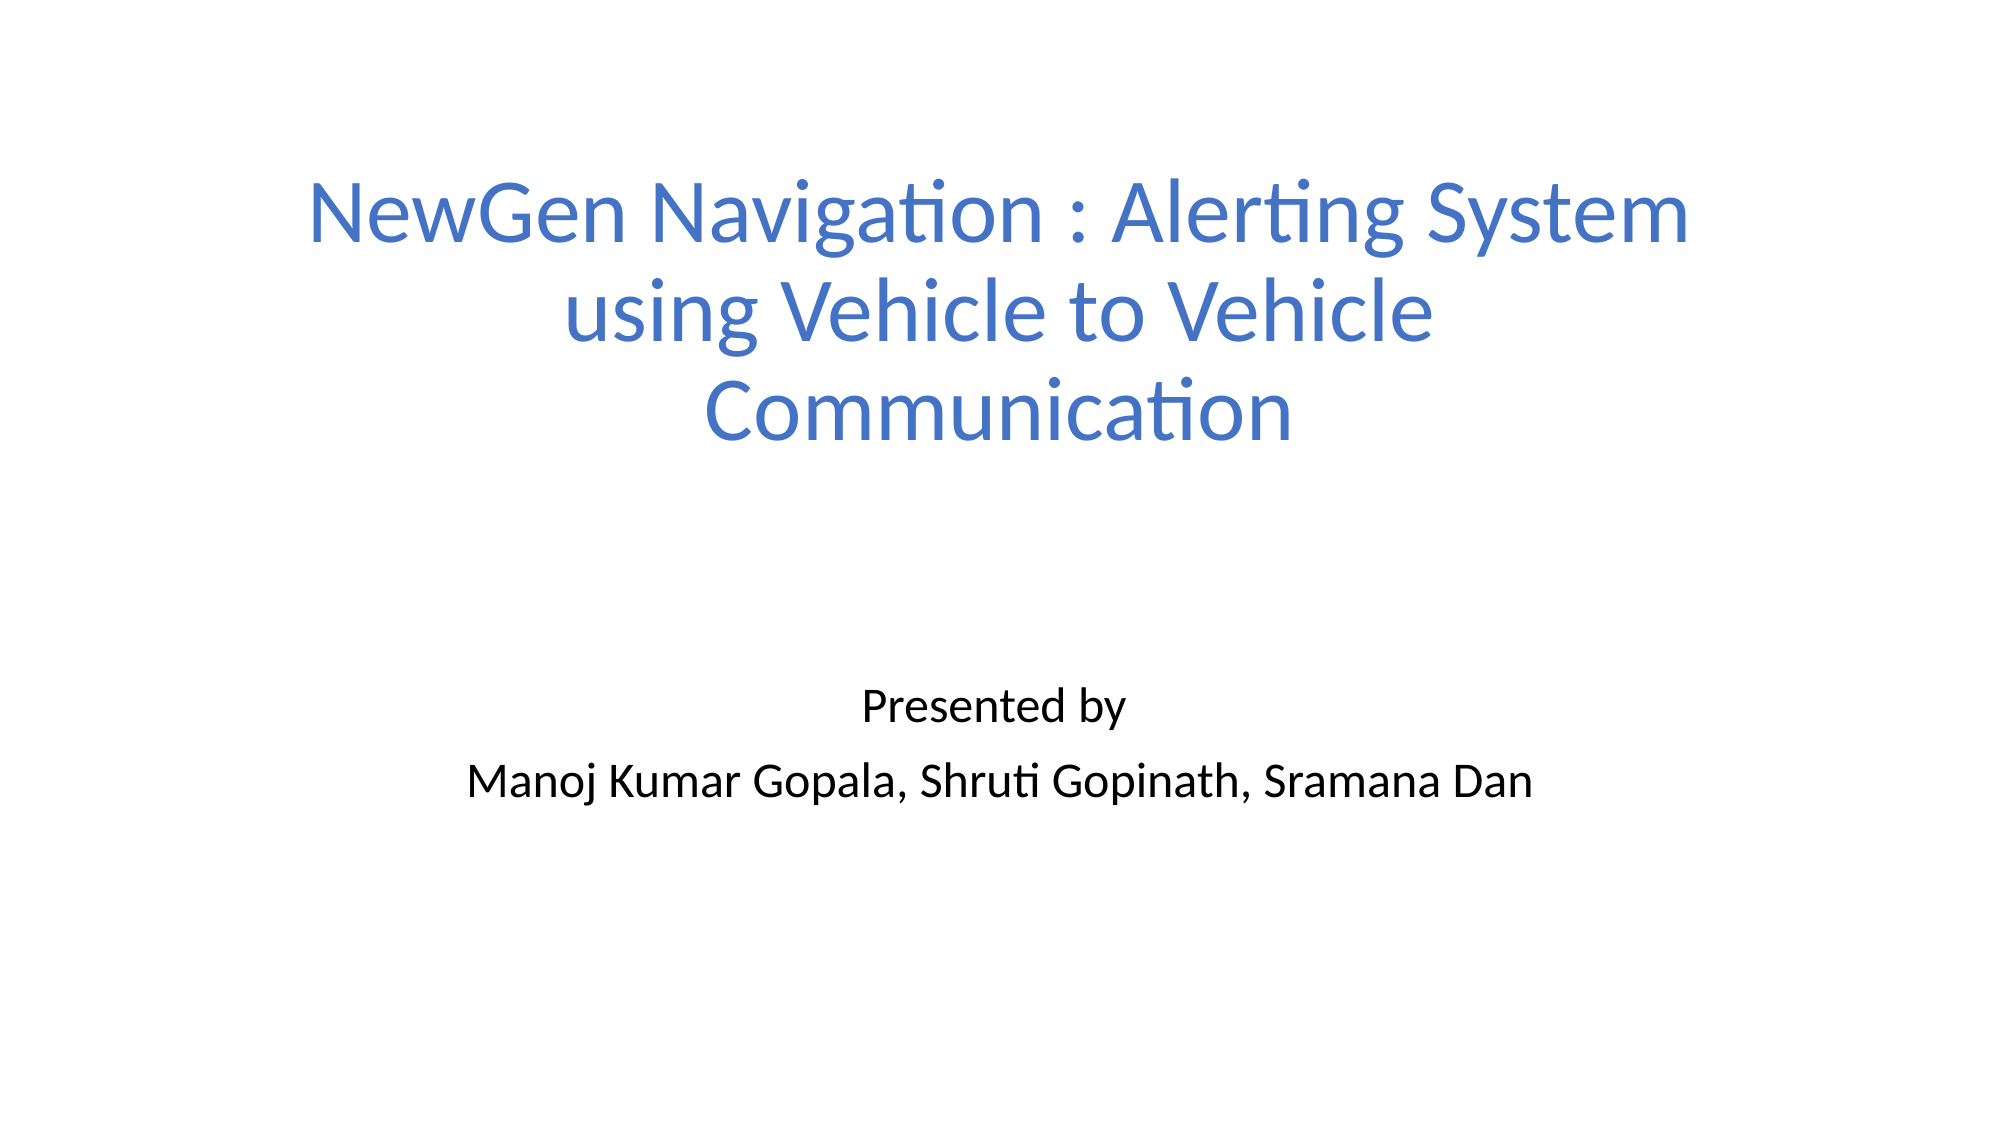

# NewGen Navigation : Alerting System using Vehicle to Vehicle Communication

Presented by
Manoj Kumar Gopala, Shruti Gopinath, Sramana Dan